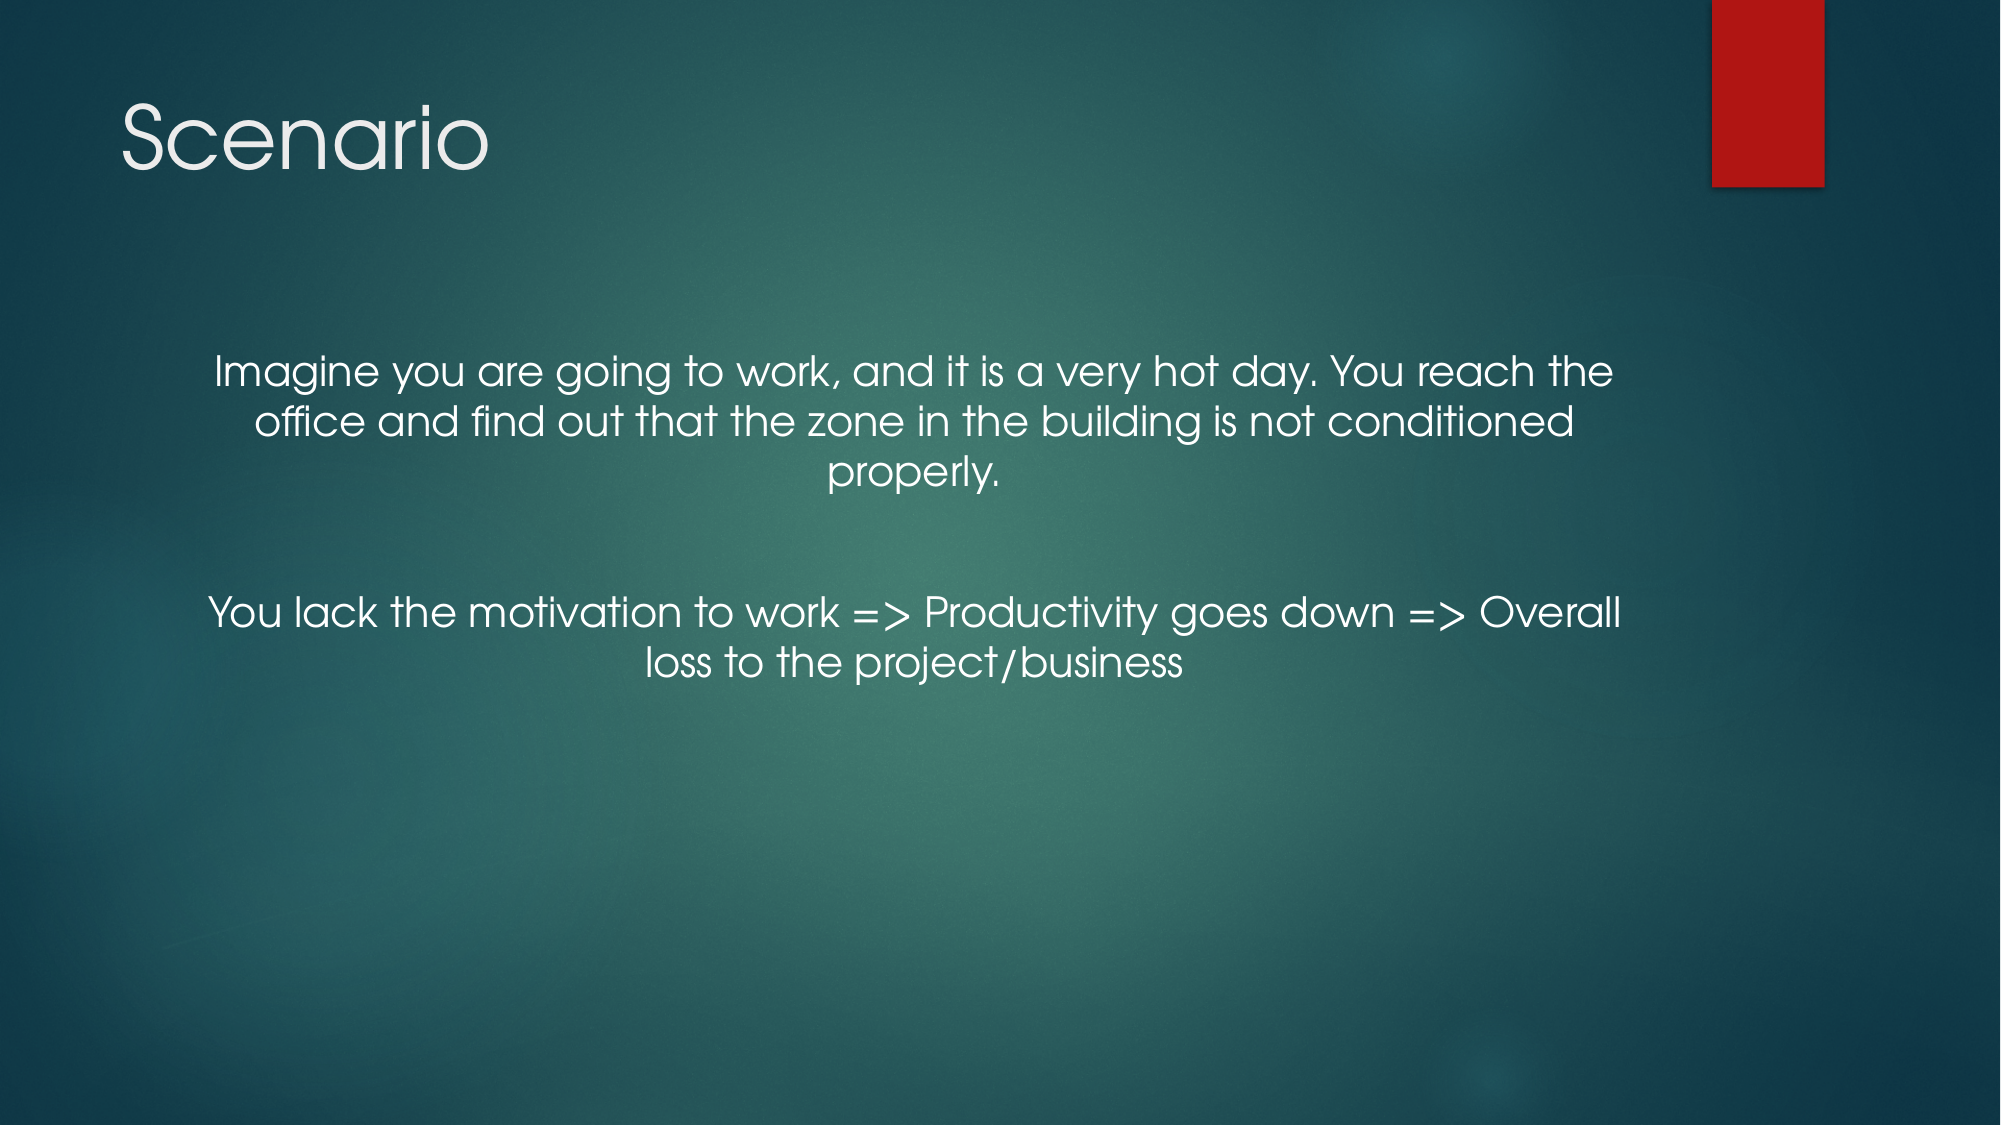

# Scenario
Imagine you are going to work, and it is a very hot day. You reach the office and find out that the zone in the building is not conditioned properly.

You lack the motivation to work => Productivity goes down => Overall loss to the project/business